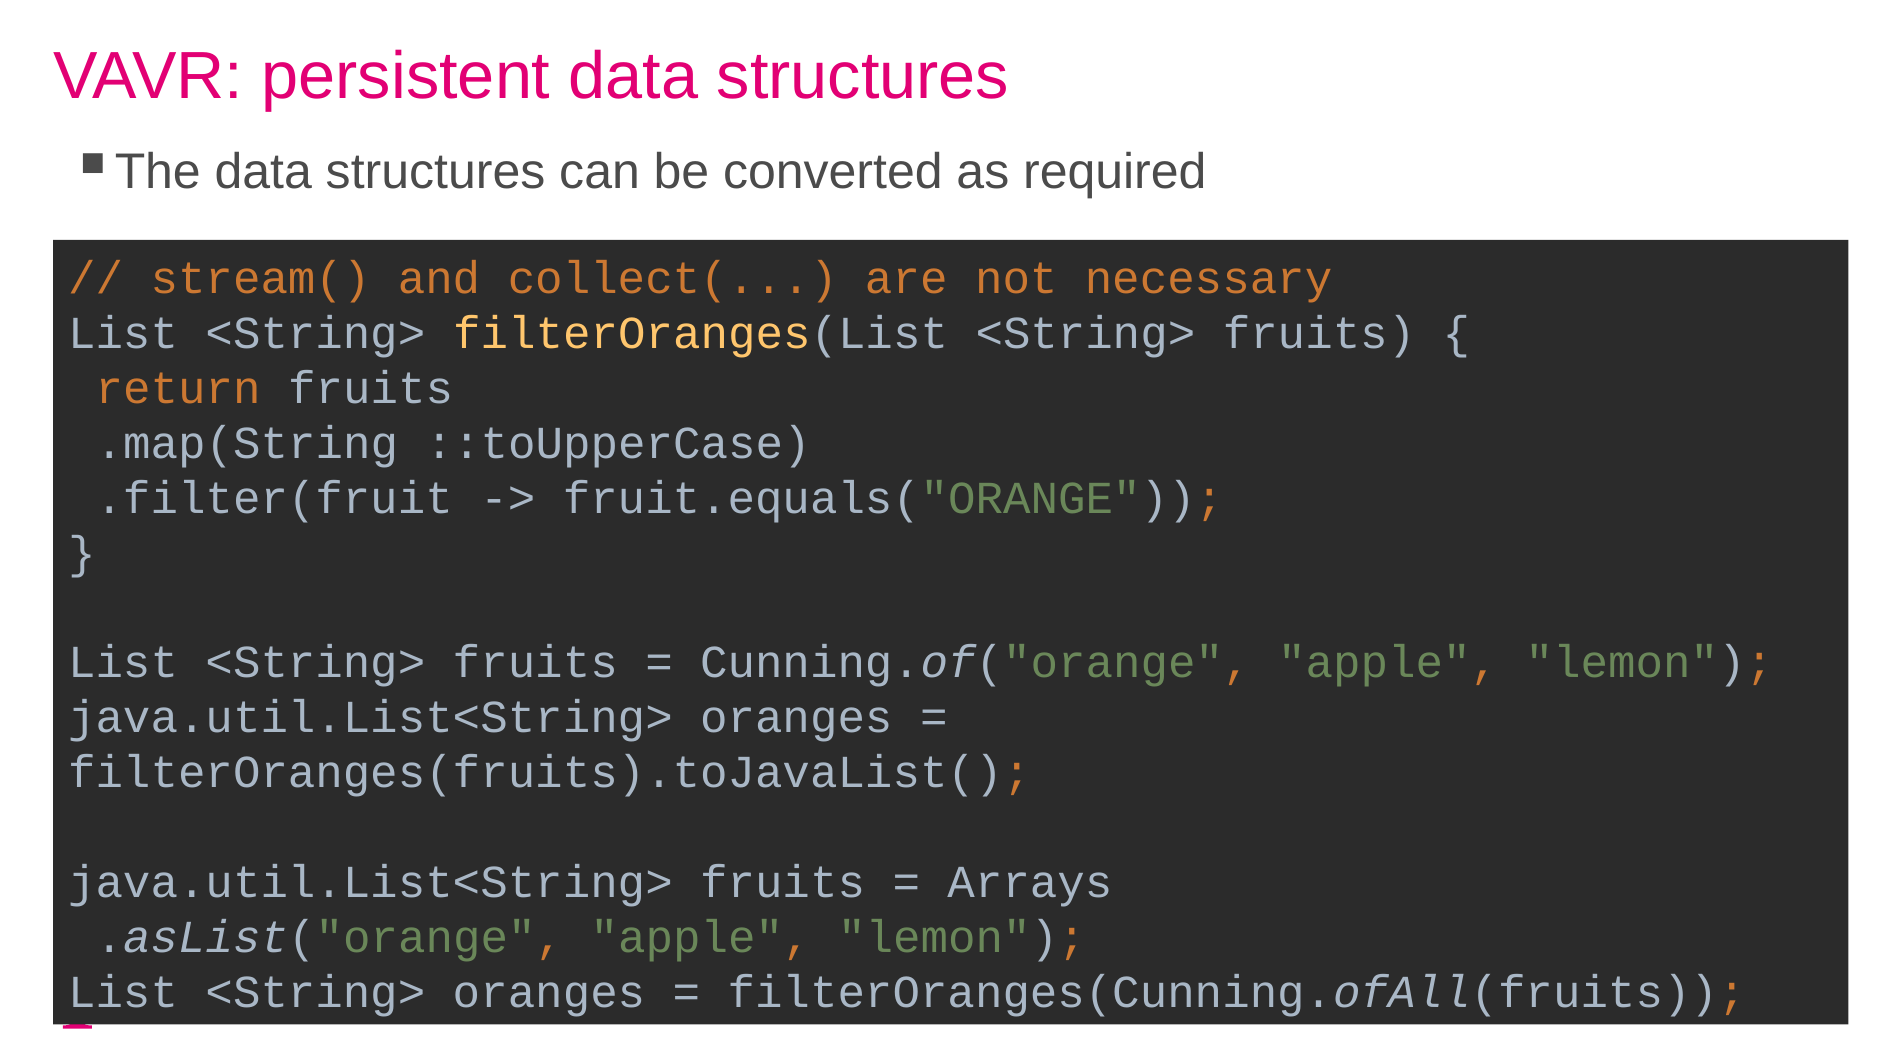

# VAVR: persistent data structures
The data structures can be converted as required
// stream() and collect(...) are not necessary
List <String> filterOranges(List <String> fruits) {
 return fruits
 .map(String ::toUpperCase)
 .filter(fruit -> fruit.equals("ORANGE"));
}

List <String> fruits = Cunning.of("orange", "apple", "lemon");
java.util.List<String> oranges = filterOranges(fruits).toJavaList();

java.util.List<String> fruits = Arrays
 .asList("orange", "apple", "lemon");
List <String> oranges = filterOranges(Cunning.ofAll(fruits));
20